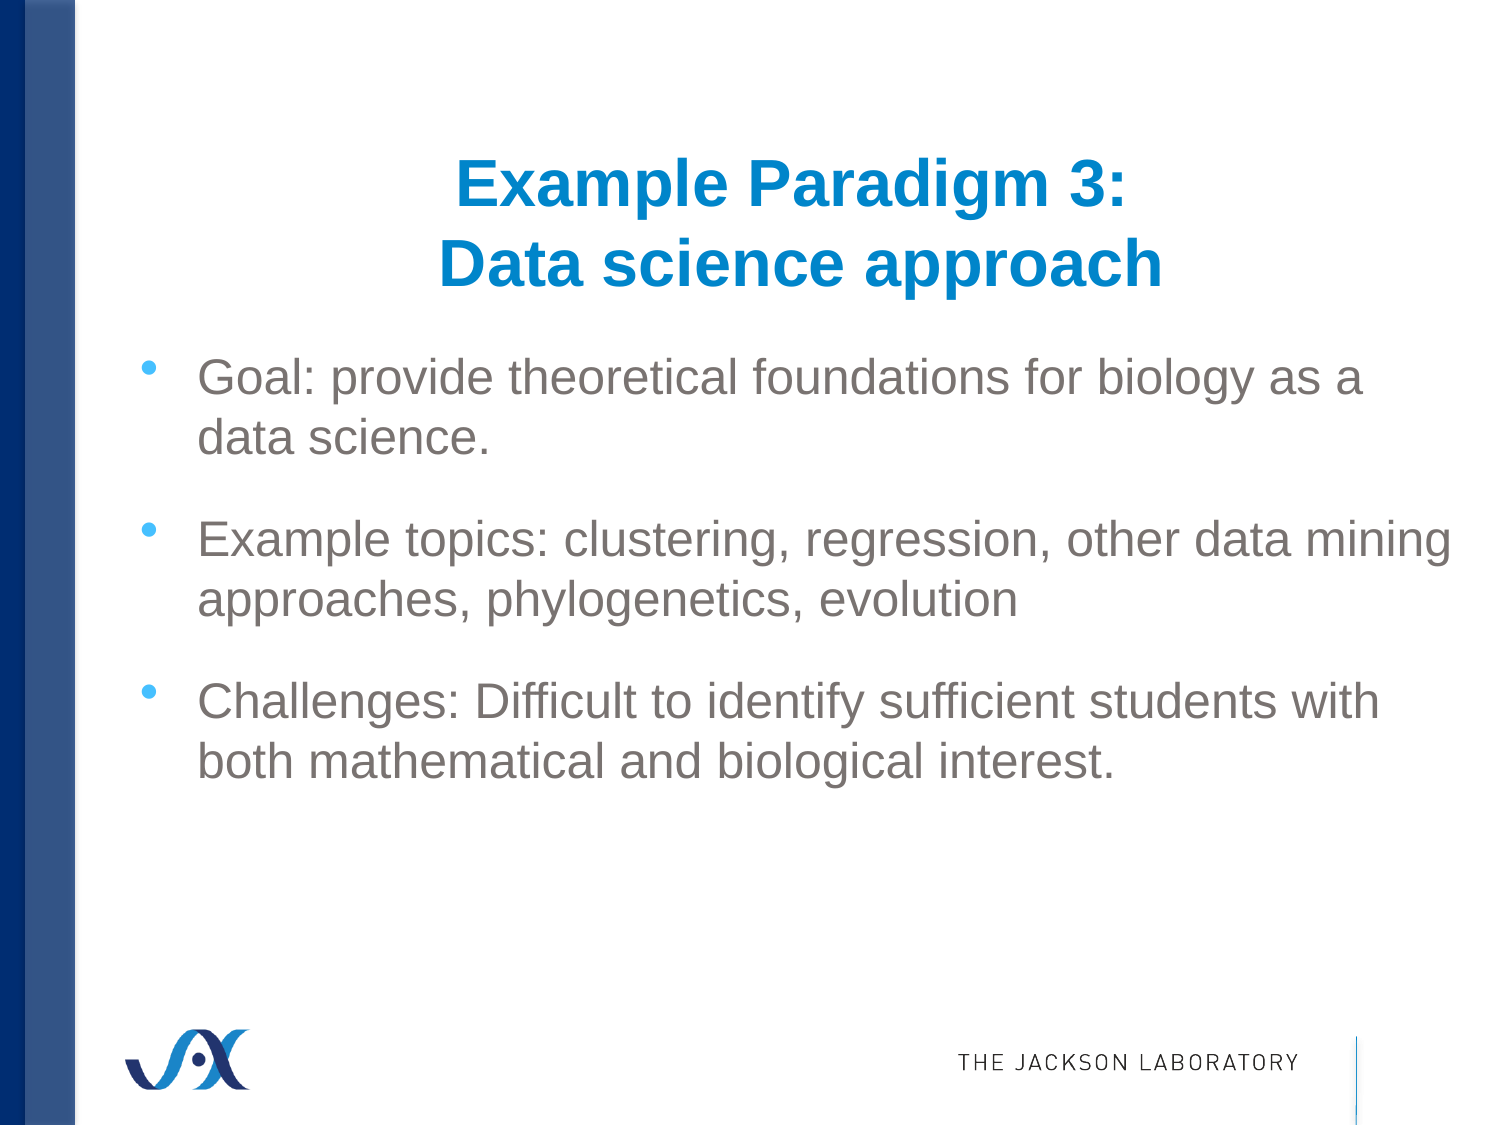

# Example Paradigm 3: Data science approach

Goal: provide theoretical foundations for biology as a data science.
Example topics: clustering, regression, other data mining approaches, phylogenetics, evolution
Challenges: Difficult to identify sufficient students with both mathematical and biological interest.